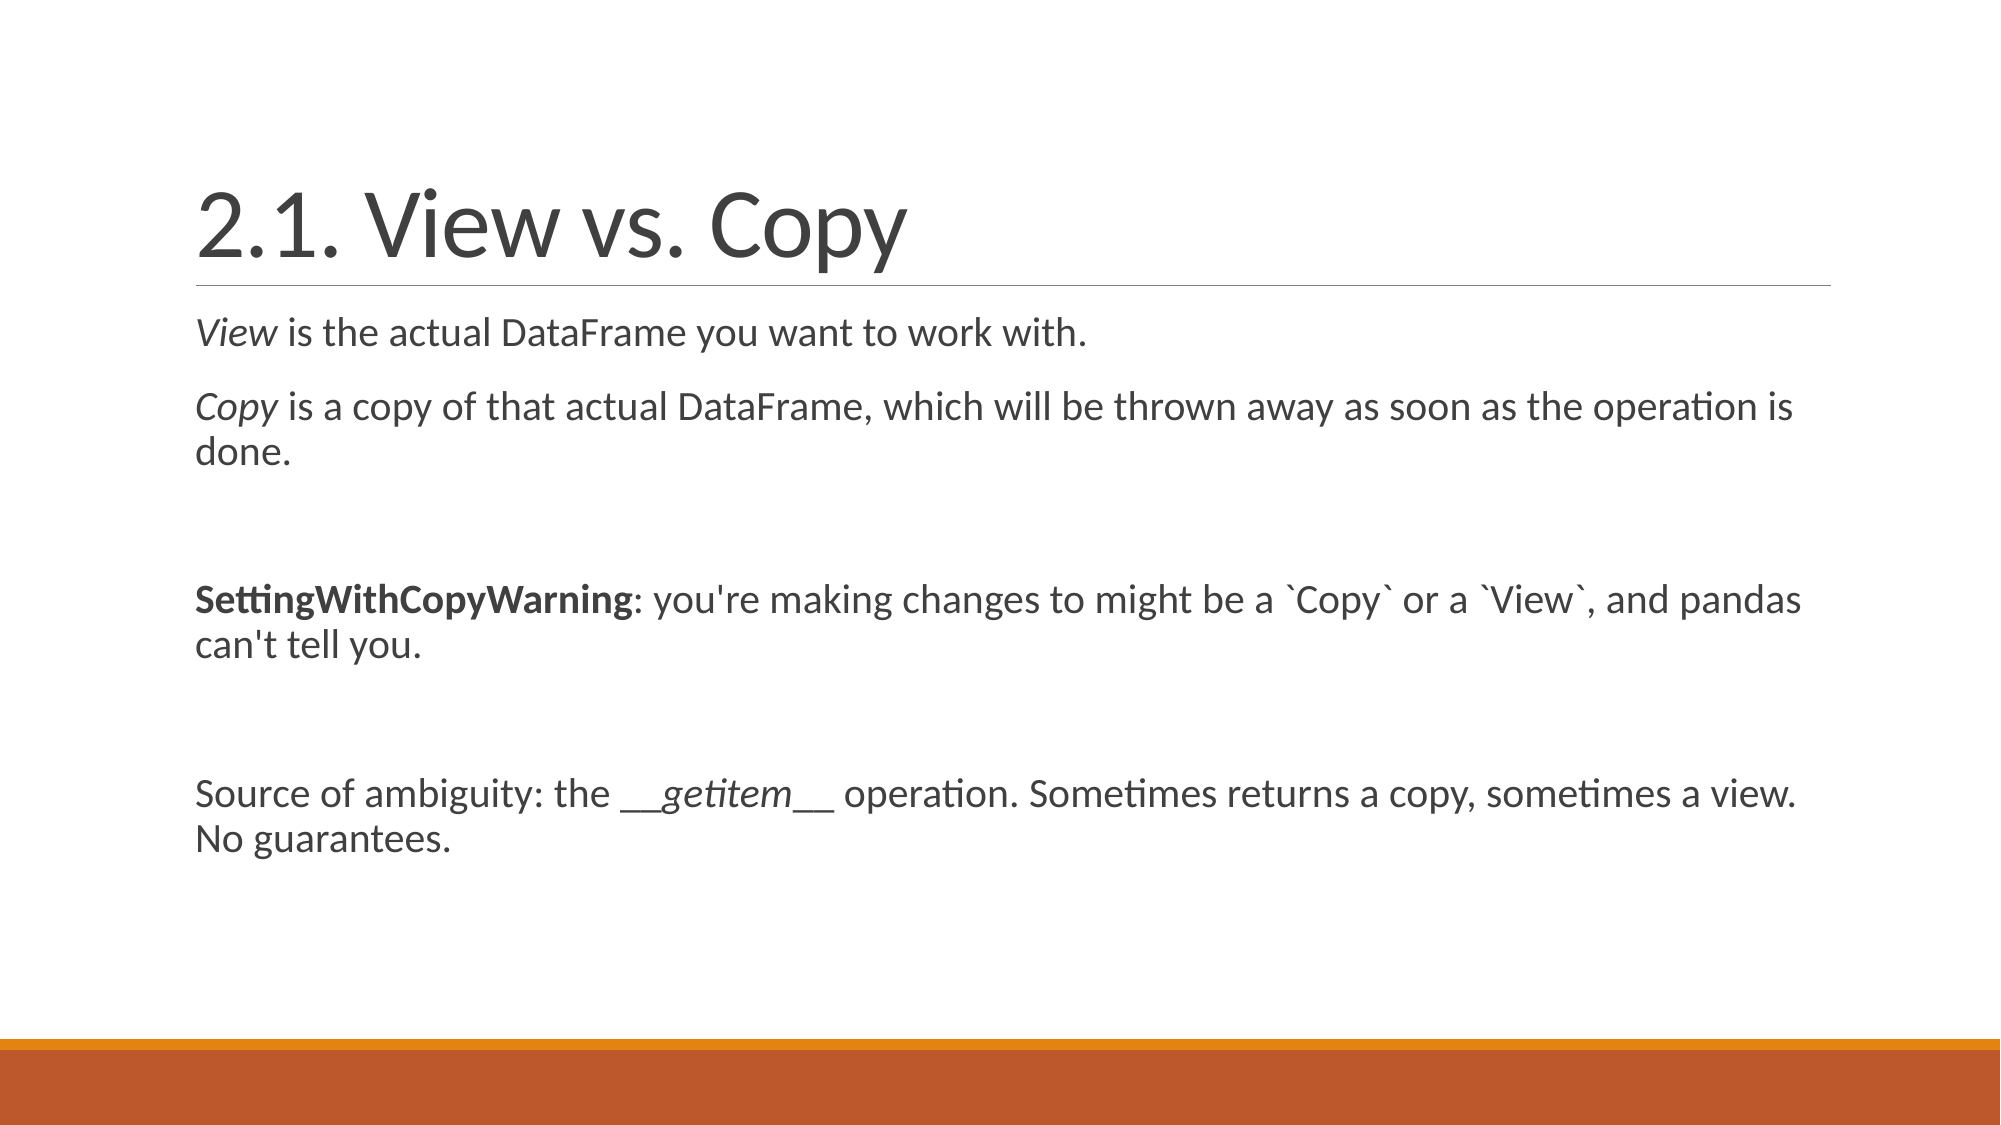

# 2.1. View vs. Copy
View is the actual DataFrame you want to work with.
Copy is a copy of that actual DataFrame, which will be thrown away as soon as the operation is done.

SettingWithCopyWarning: you're making changes to might be a `Copy` or a `View`, and pandas can't tell you.

Source of ambiguity: the __getitem__ operation. Sometimes returns a copy, sometimes a view. No guarantees.